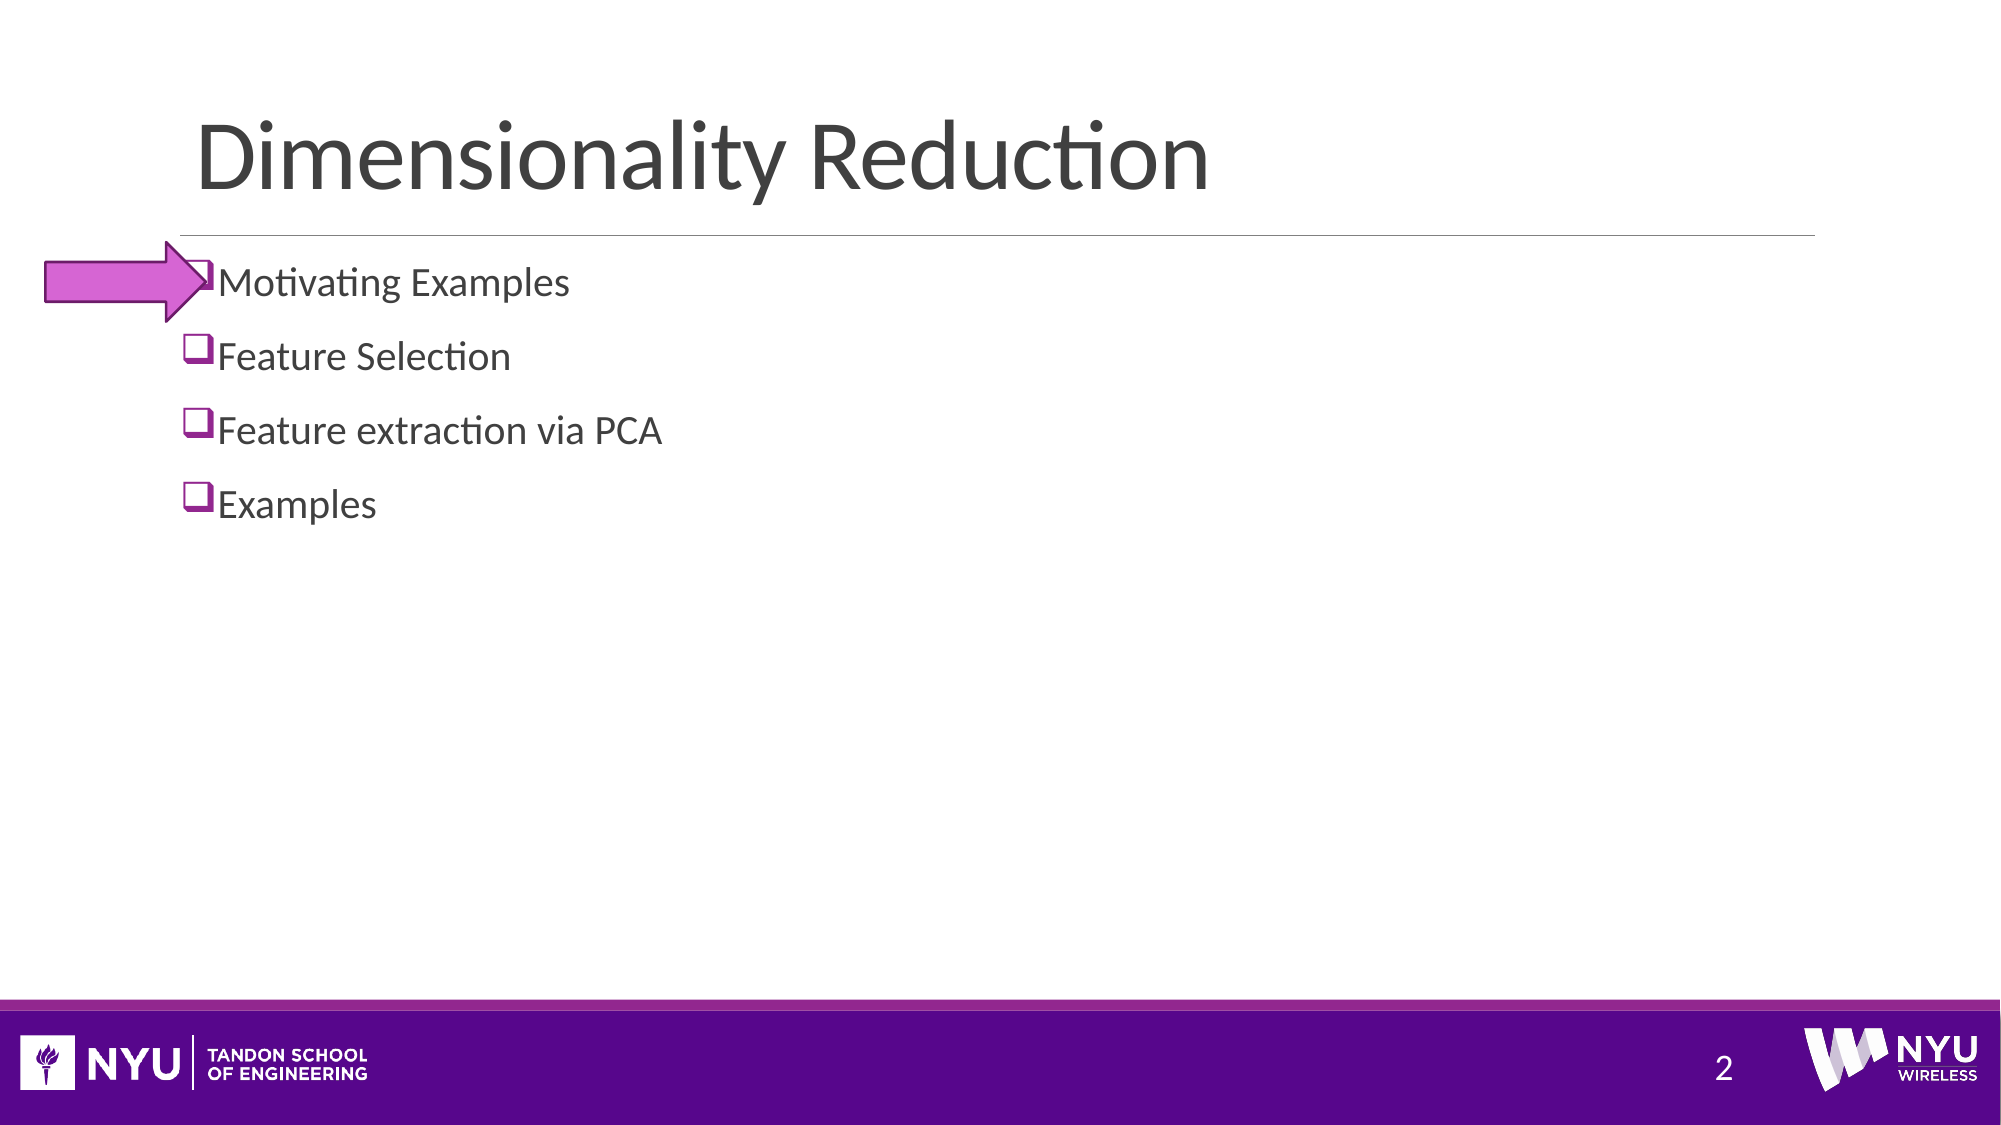

# Dimensionality Reduction

Motivating Examples
Feature Selection
Feature extraction via PCA
Examples
2